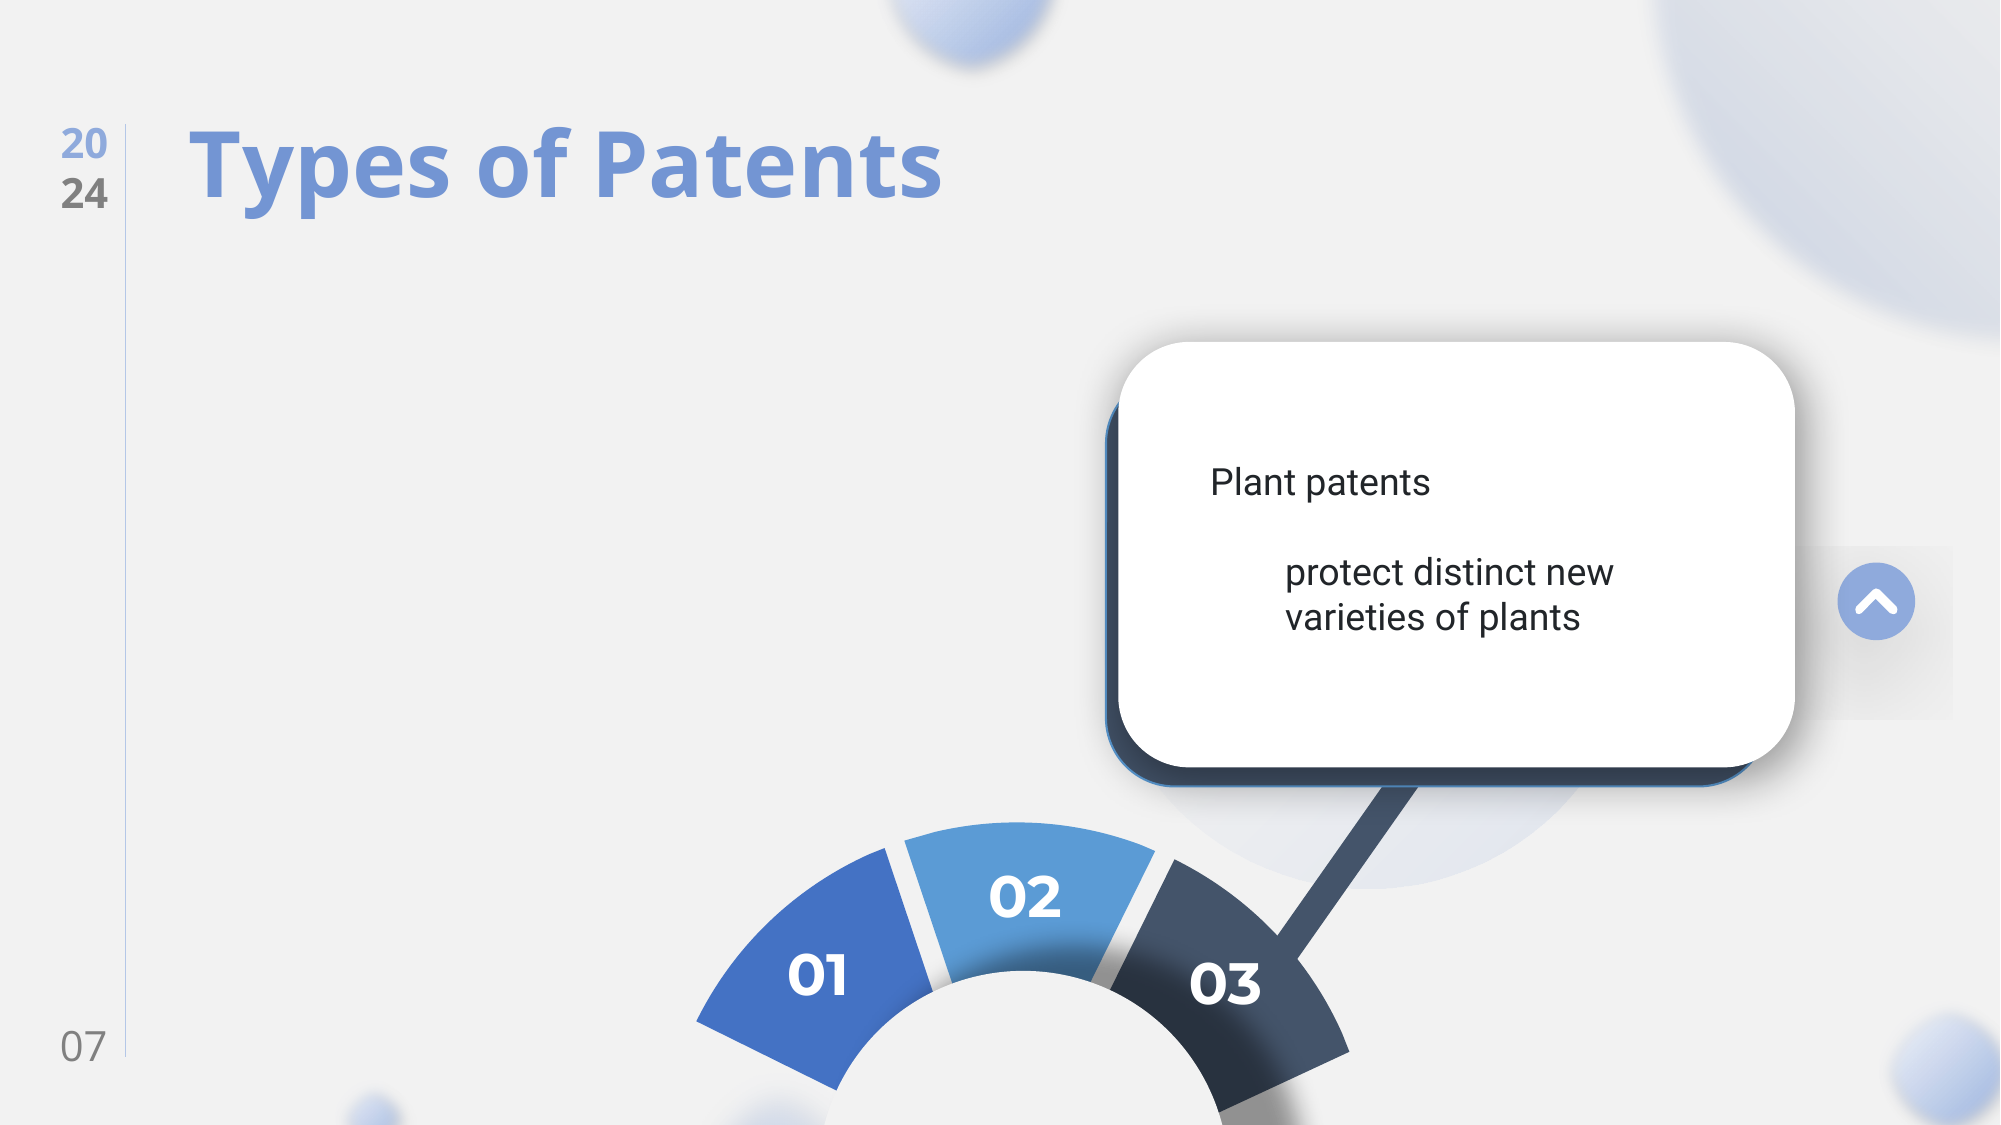

Types of Patents
20
24

Plant patents

protect distinct new varieties of plants

02

01
03

07